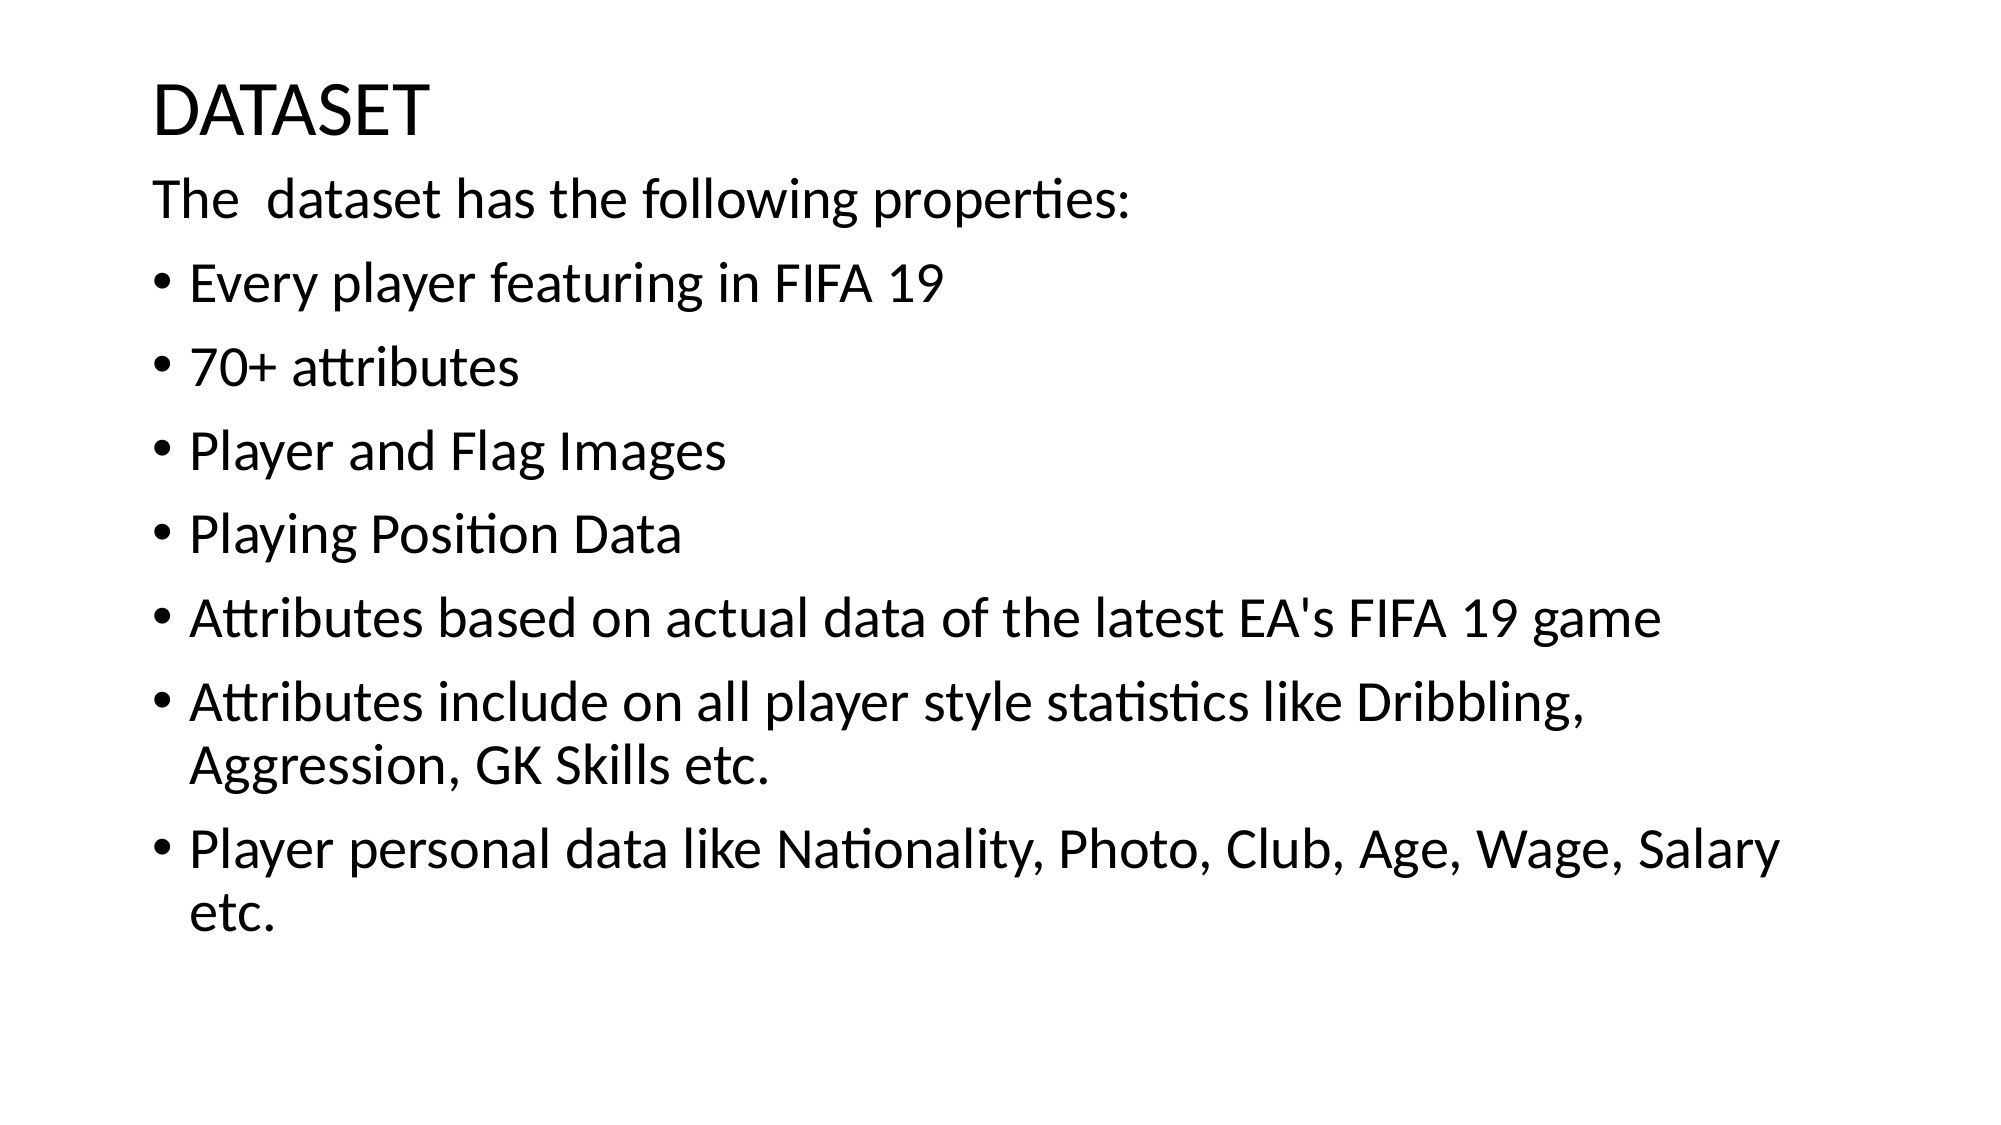

# DATASET
The  dataset has the following properties:
Every player featuring in FIFA 19
70+ attributes
Player and Flag Images
Playing Position Data
Attributes based on actual data of the latest EA's FIFA 19 game
Attributes include on all player style statistics like Dribbling, Aggression, GK Skills etc.
Player personal data like Nationality, Photo, Club, Age, Wage, Salary etc.